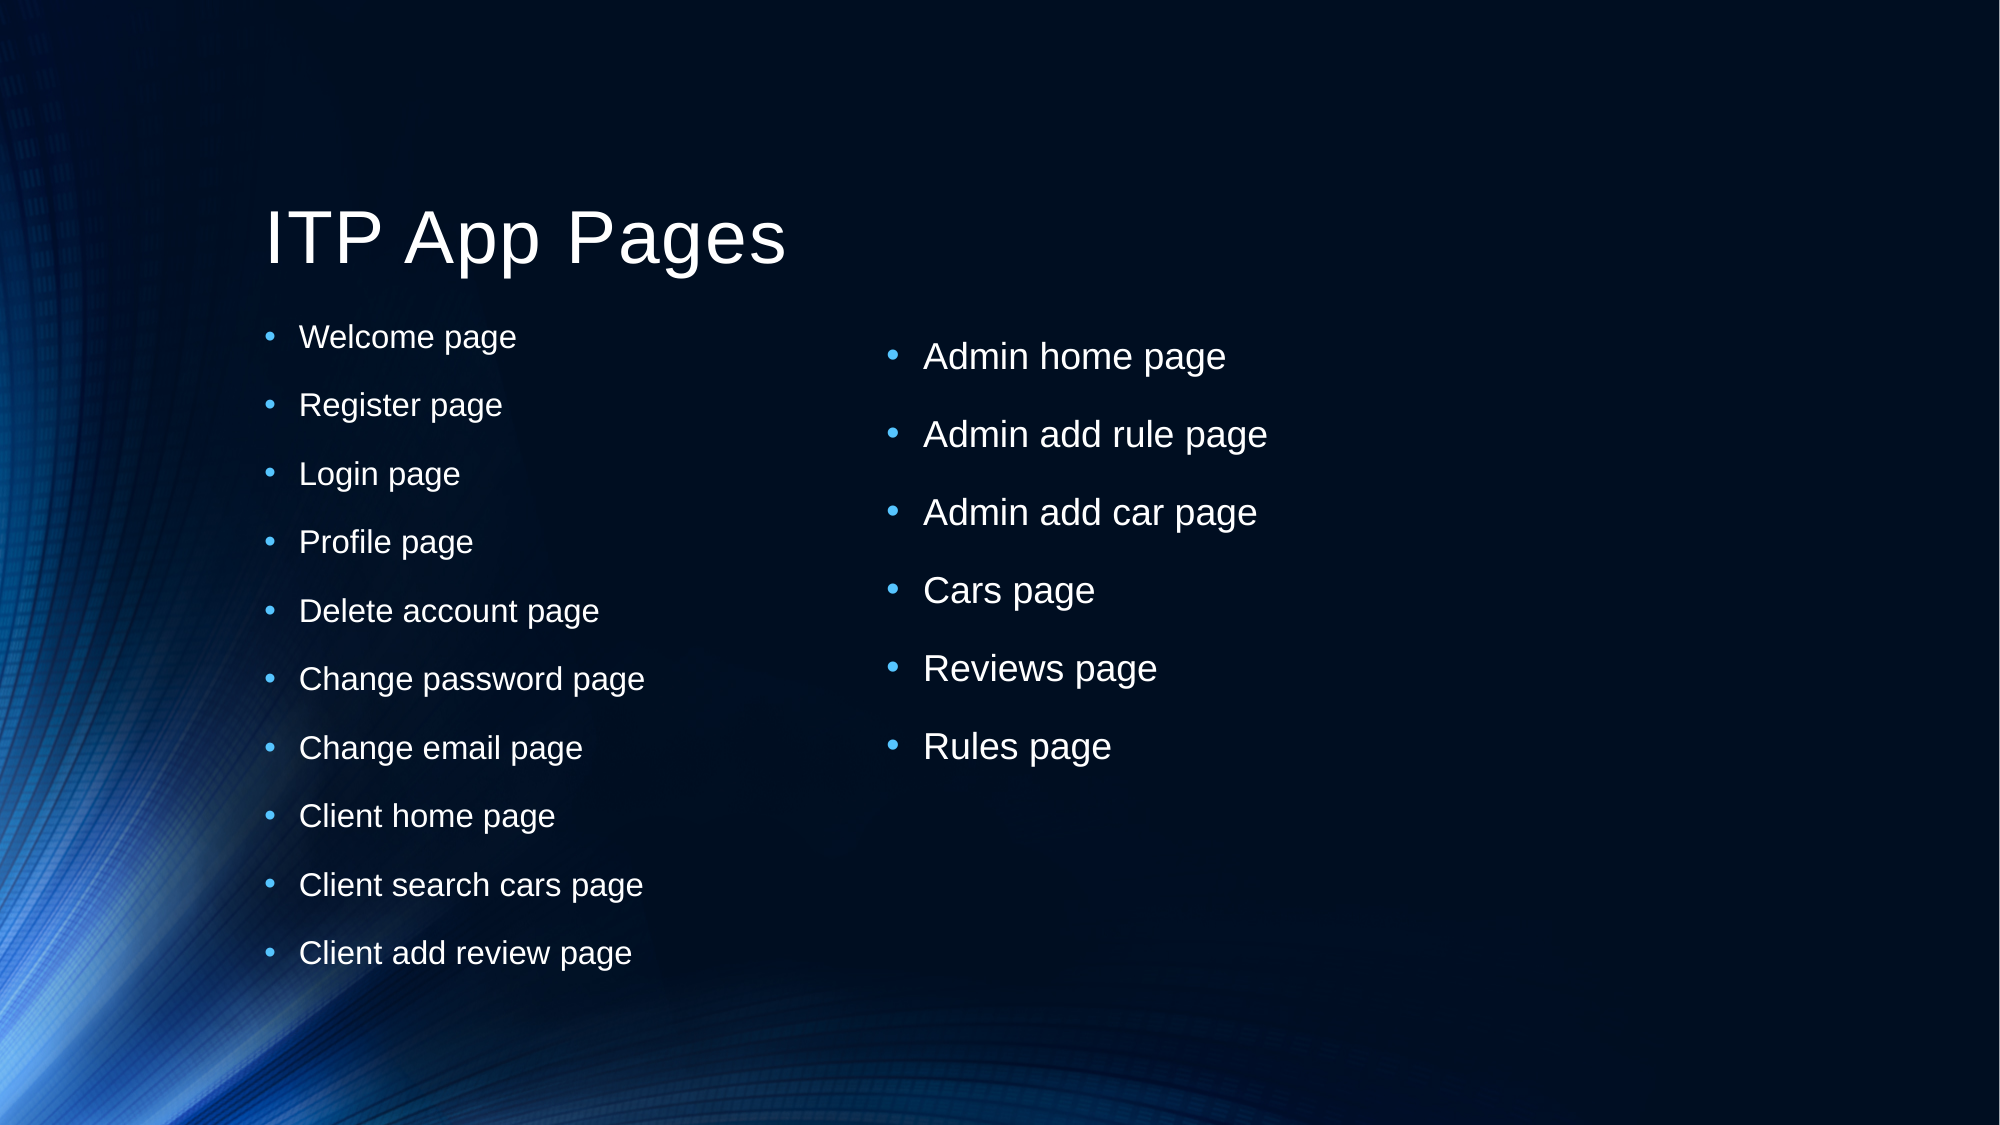

ITP App Pages

Admin home page
Admin add rule page
Admin add car page
Cars page
Reviews page
Rules page

Welcome page
Register page
Login page
Profile page
Delete account page
Change password page
Change email page
Client home page
Client search cars page
Client add review page